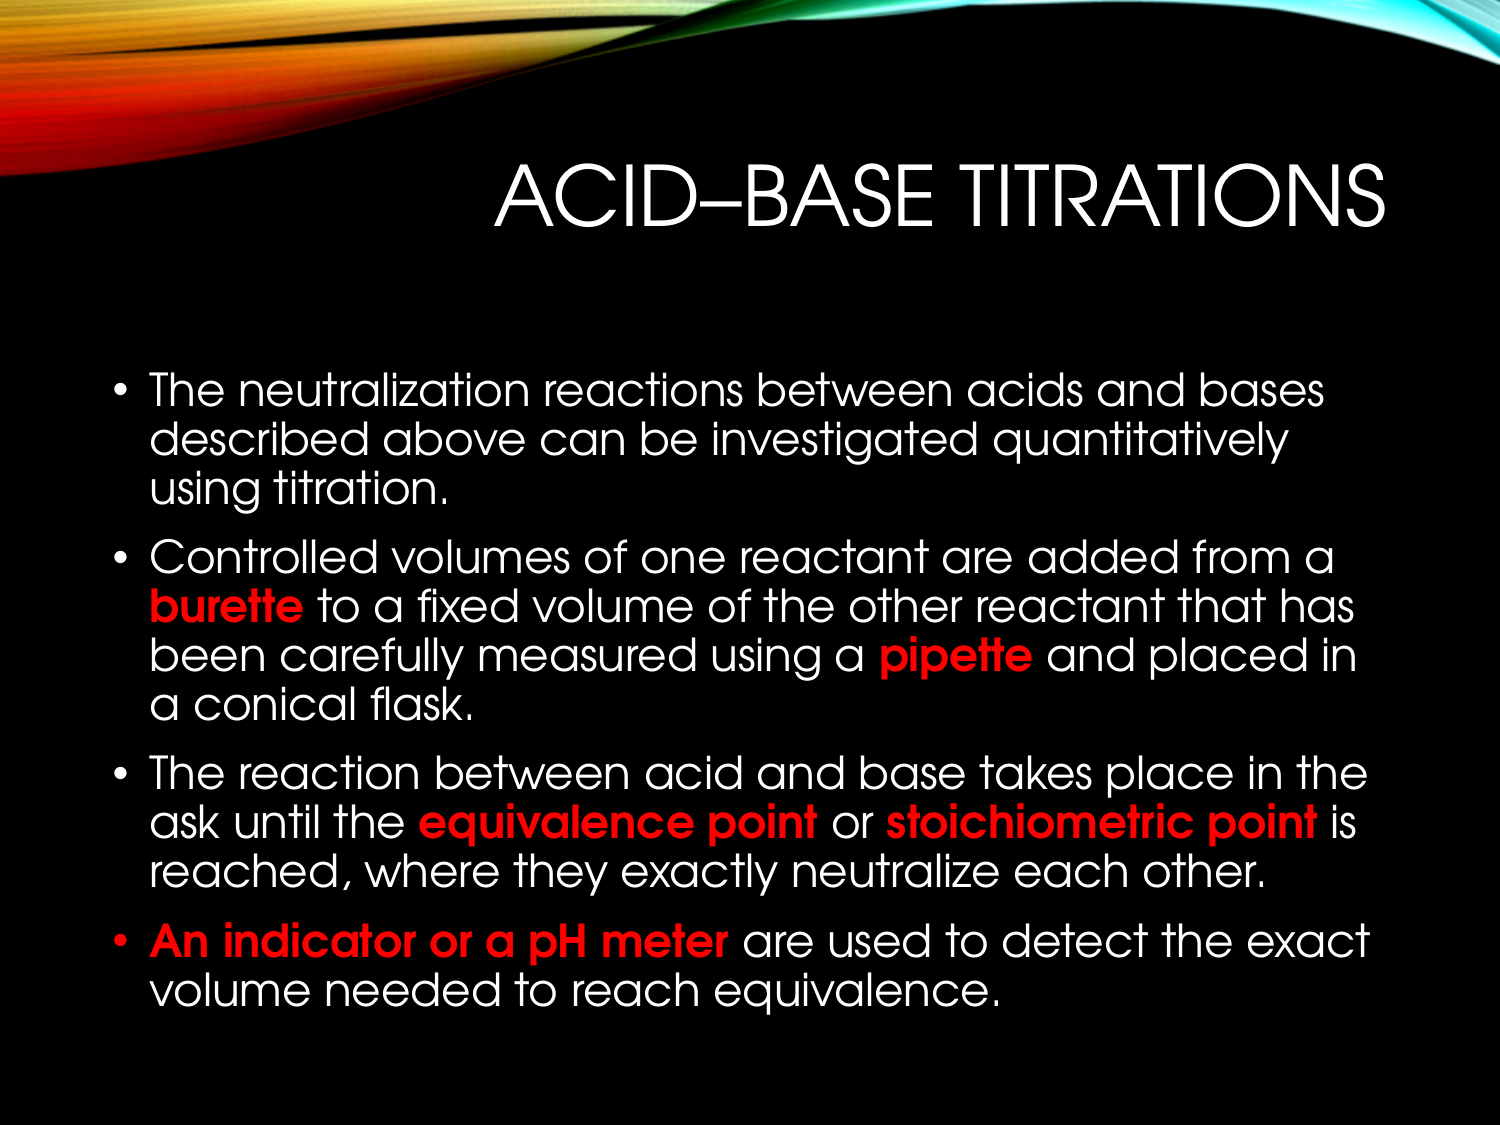

# Acid–base titrations
The neutralization reactions between acids and bases described above can be investigated quantitatively using titration.
Controlled volumes of one reactant are added from a burette to a fixed volume of the other reactant that has been carefully measured using a pipette and placed in a conical flask.
The reaction between acid and base takes place in the  ask until the equivalence point or stoichiometric point is reached, where they exactly neutralize each other.
An indicator or a pH meter are used to detect the exact volume needed to reach equivalence.